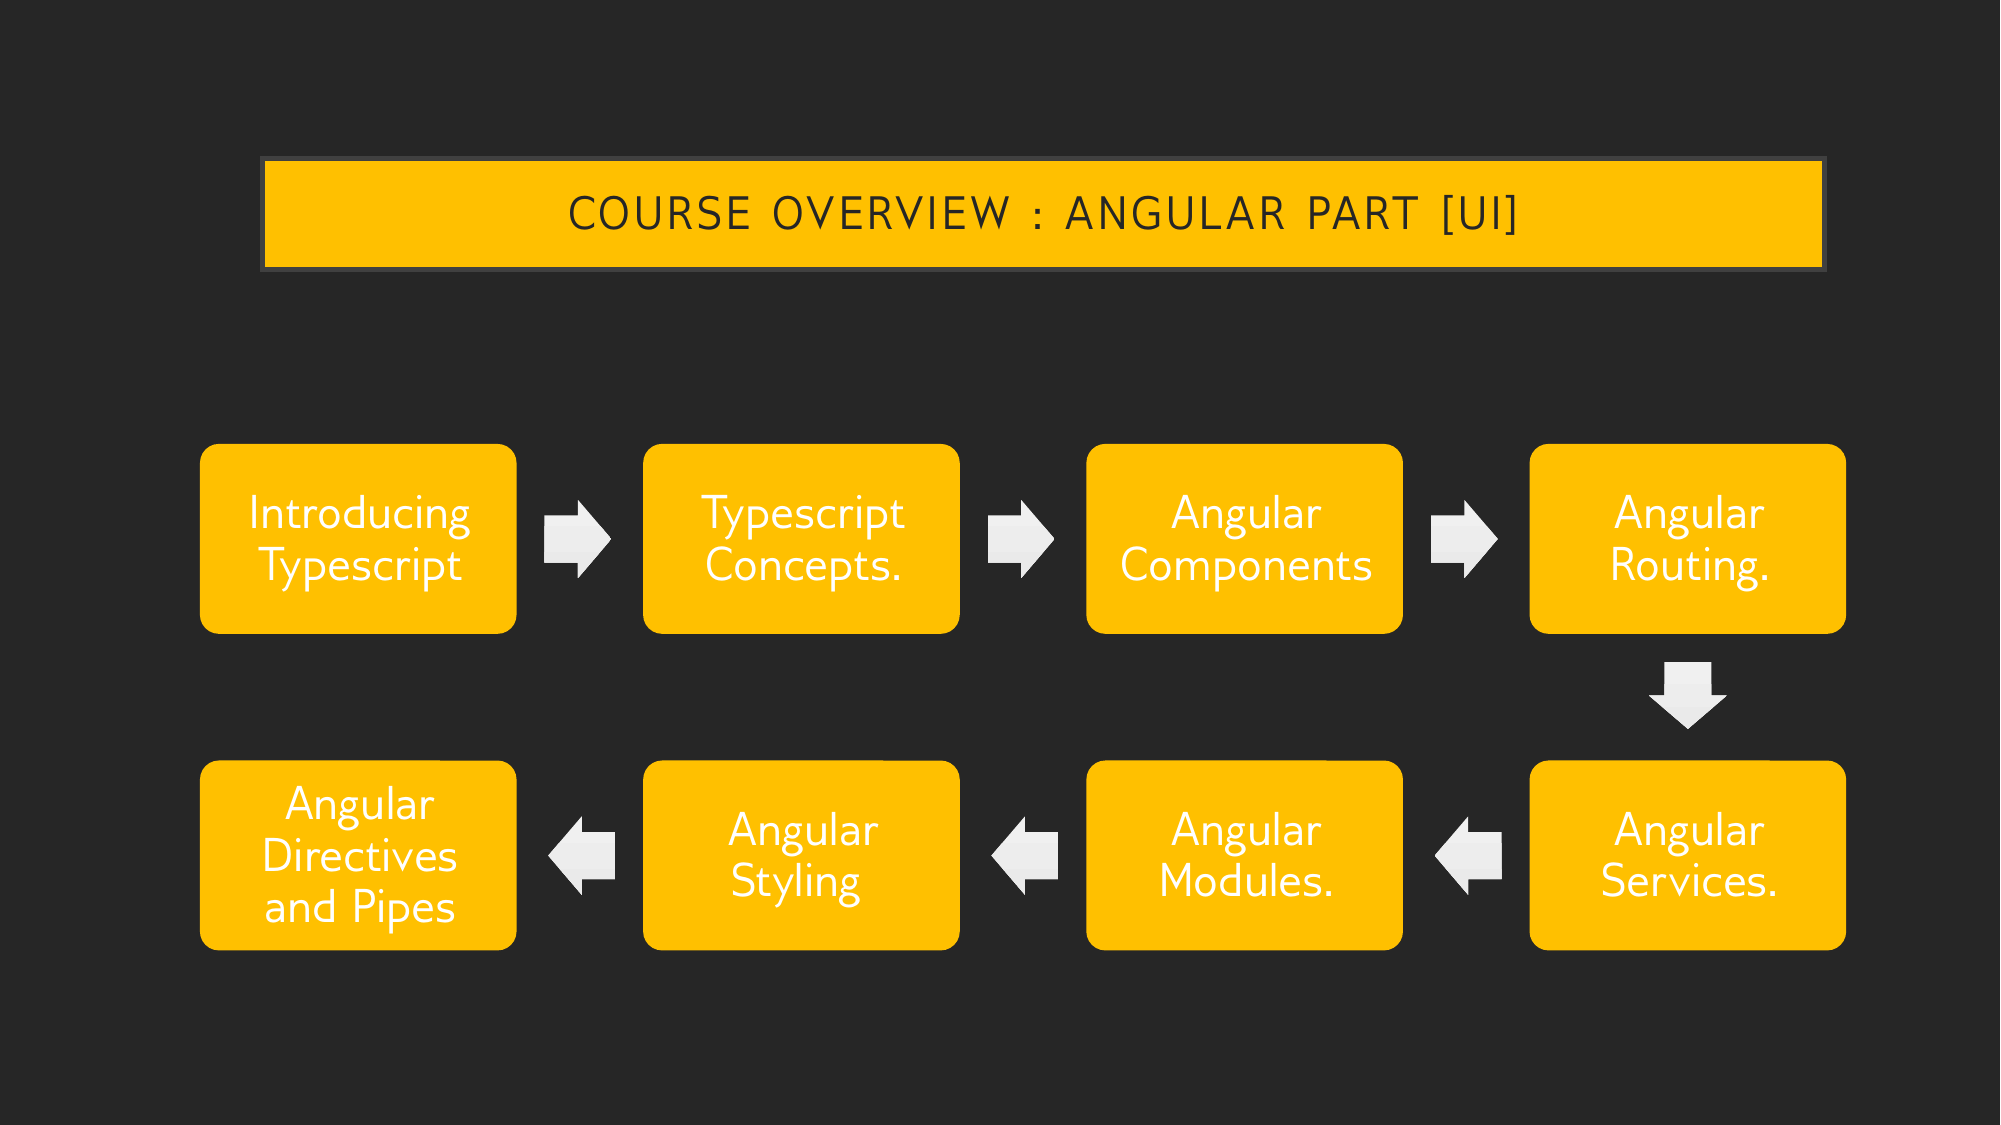

# Course Overview : ANGULAR Part [UI]
Introducing Typescript

Typescript Concepts.

Angular Components

Angular Routing.

Angular Services.

Angular Modules.

Angular Styling

Angular Directives and Pipes